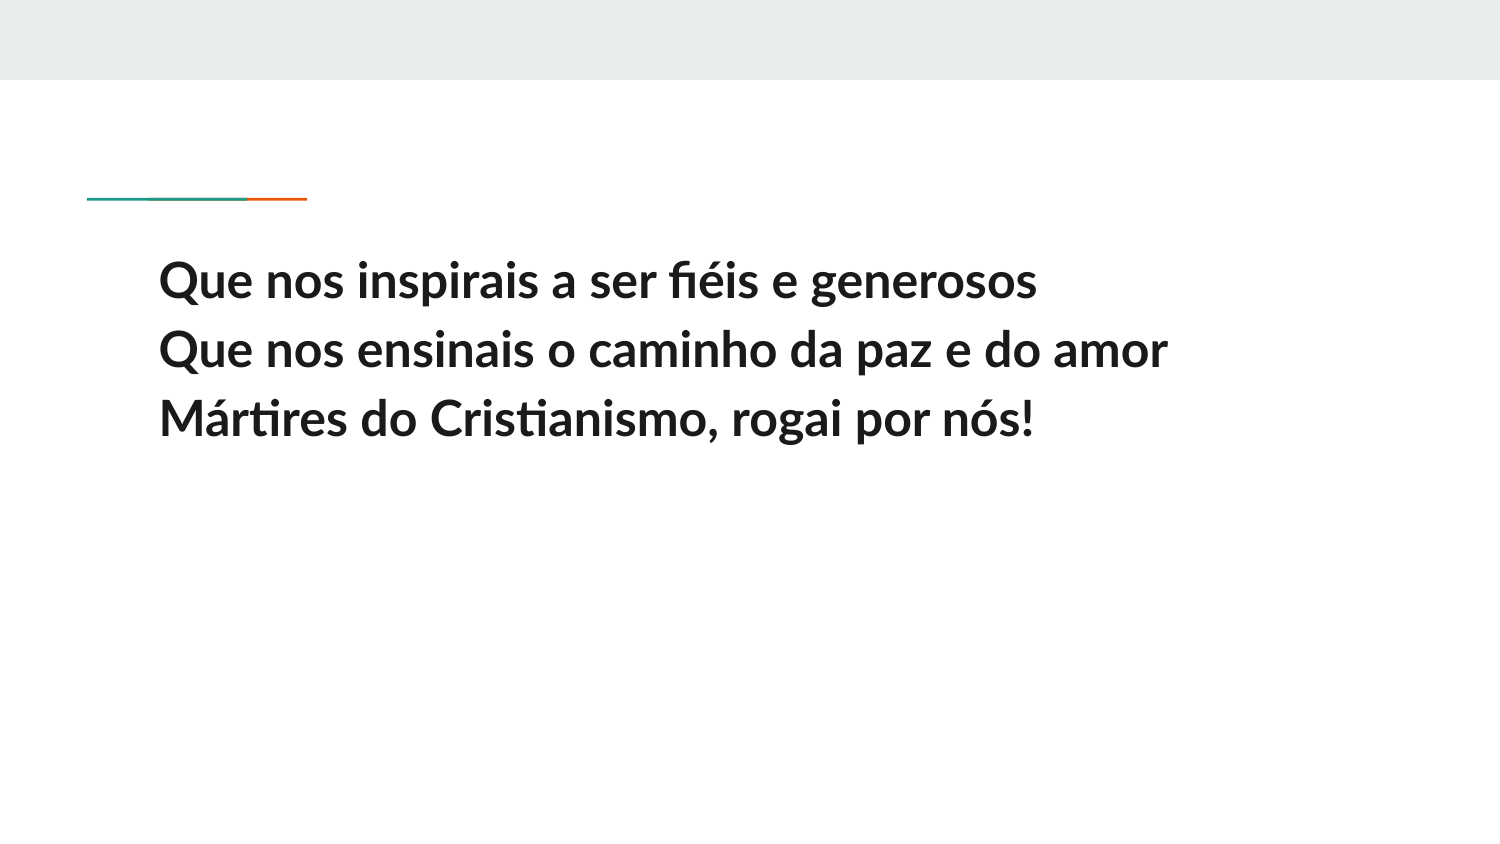

Que nos inspirais a ser fiéis e generosos
Que nos ensinais o caminho da paz e do amor
Mártires do Cristianismo, rogai por nós!